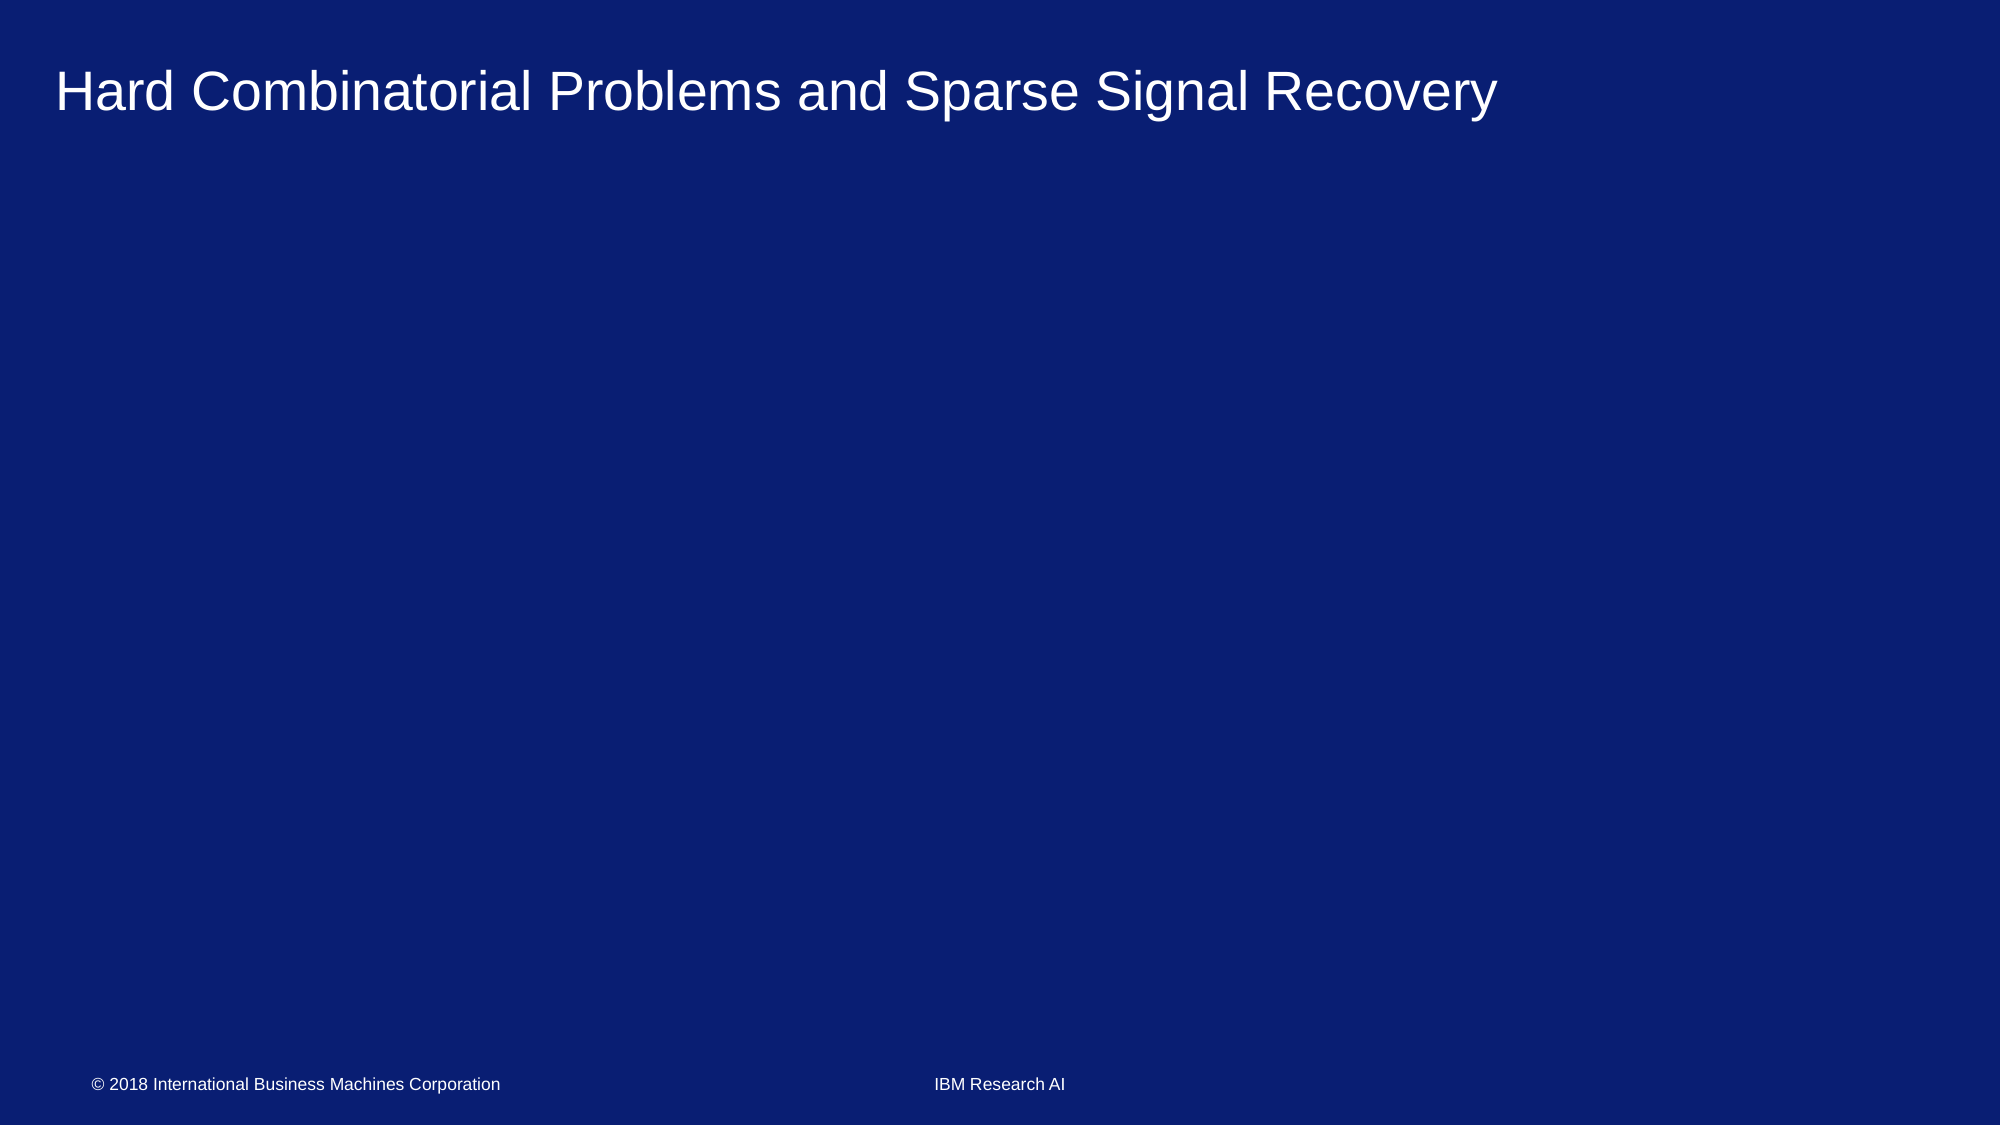

# Hard Combinatorial Problems and Sparse Signal Recovery
Compressed sensing and sparse signal recovery is another field where the core problem is NP hard

Yet, under certain conditions, these problems can be solved optimally via convex relaxation

We use recent ideas on Boolean compressed sensing and its relationship to Boolean group testing to propose a convex relaxation for single-rule learning in supervised classification

We obtain conditions for exact recovery, extend to rule sets and test the approach empirically